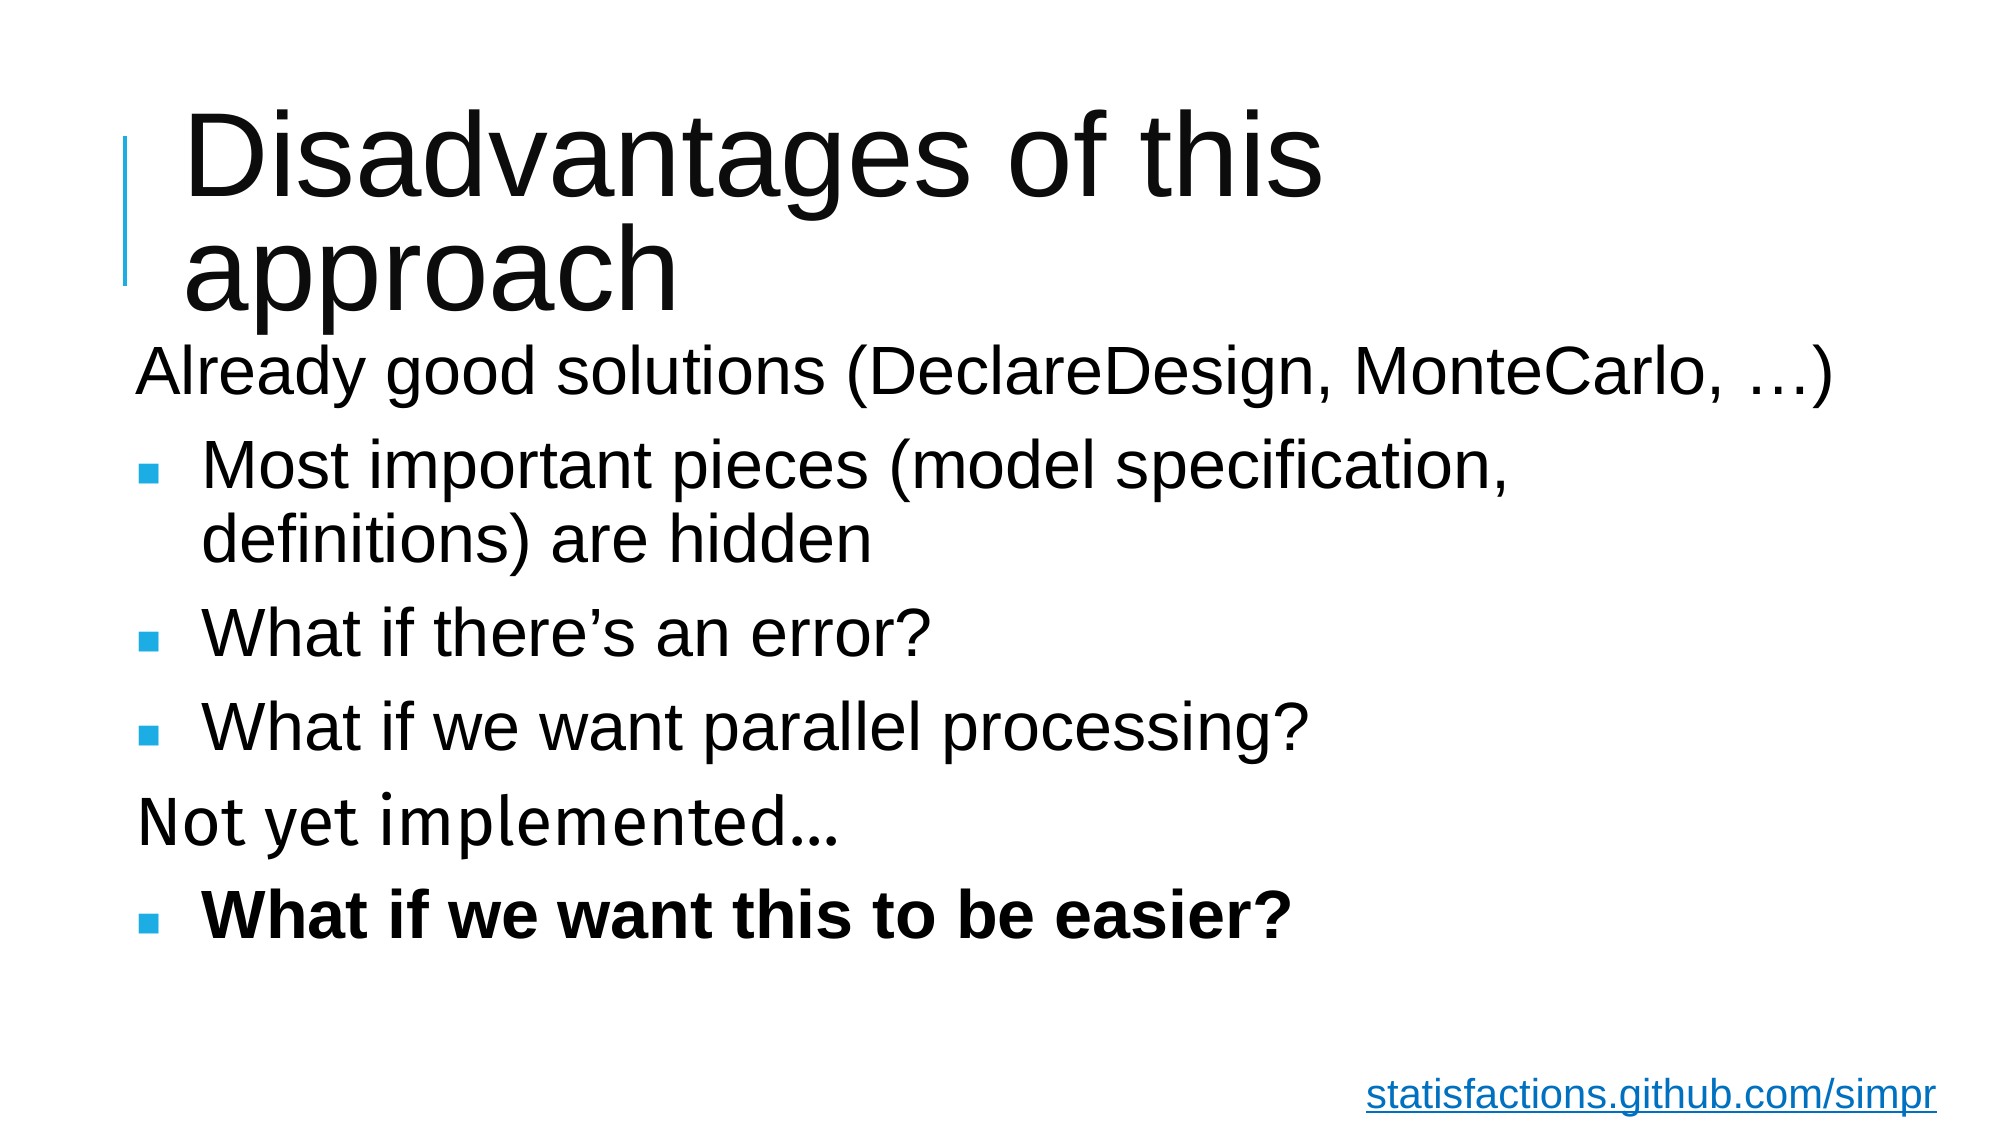

# Disadvantages of this approach
Already good solutions (DeclareDesign, MonteCarlo, …)
Most important pieces (model specification, definitions) are hidden
What if there’s an error?
What if we want parallel processing?
Not yet implemented…
What if we want this to be easier?

statisfactions.github.com/simpr